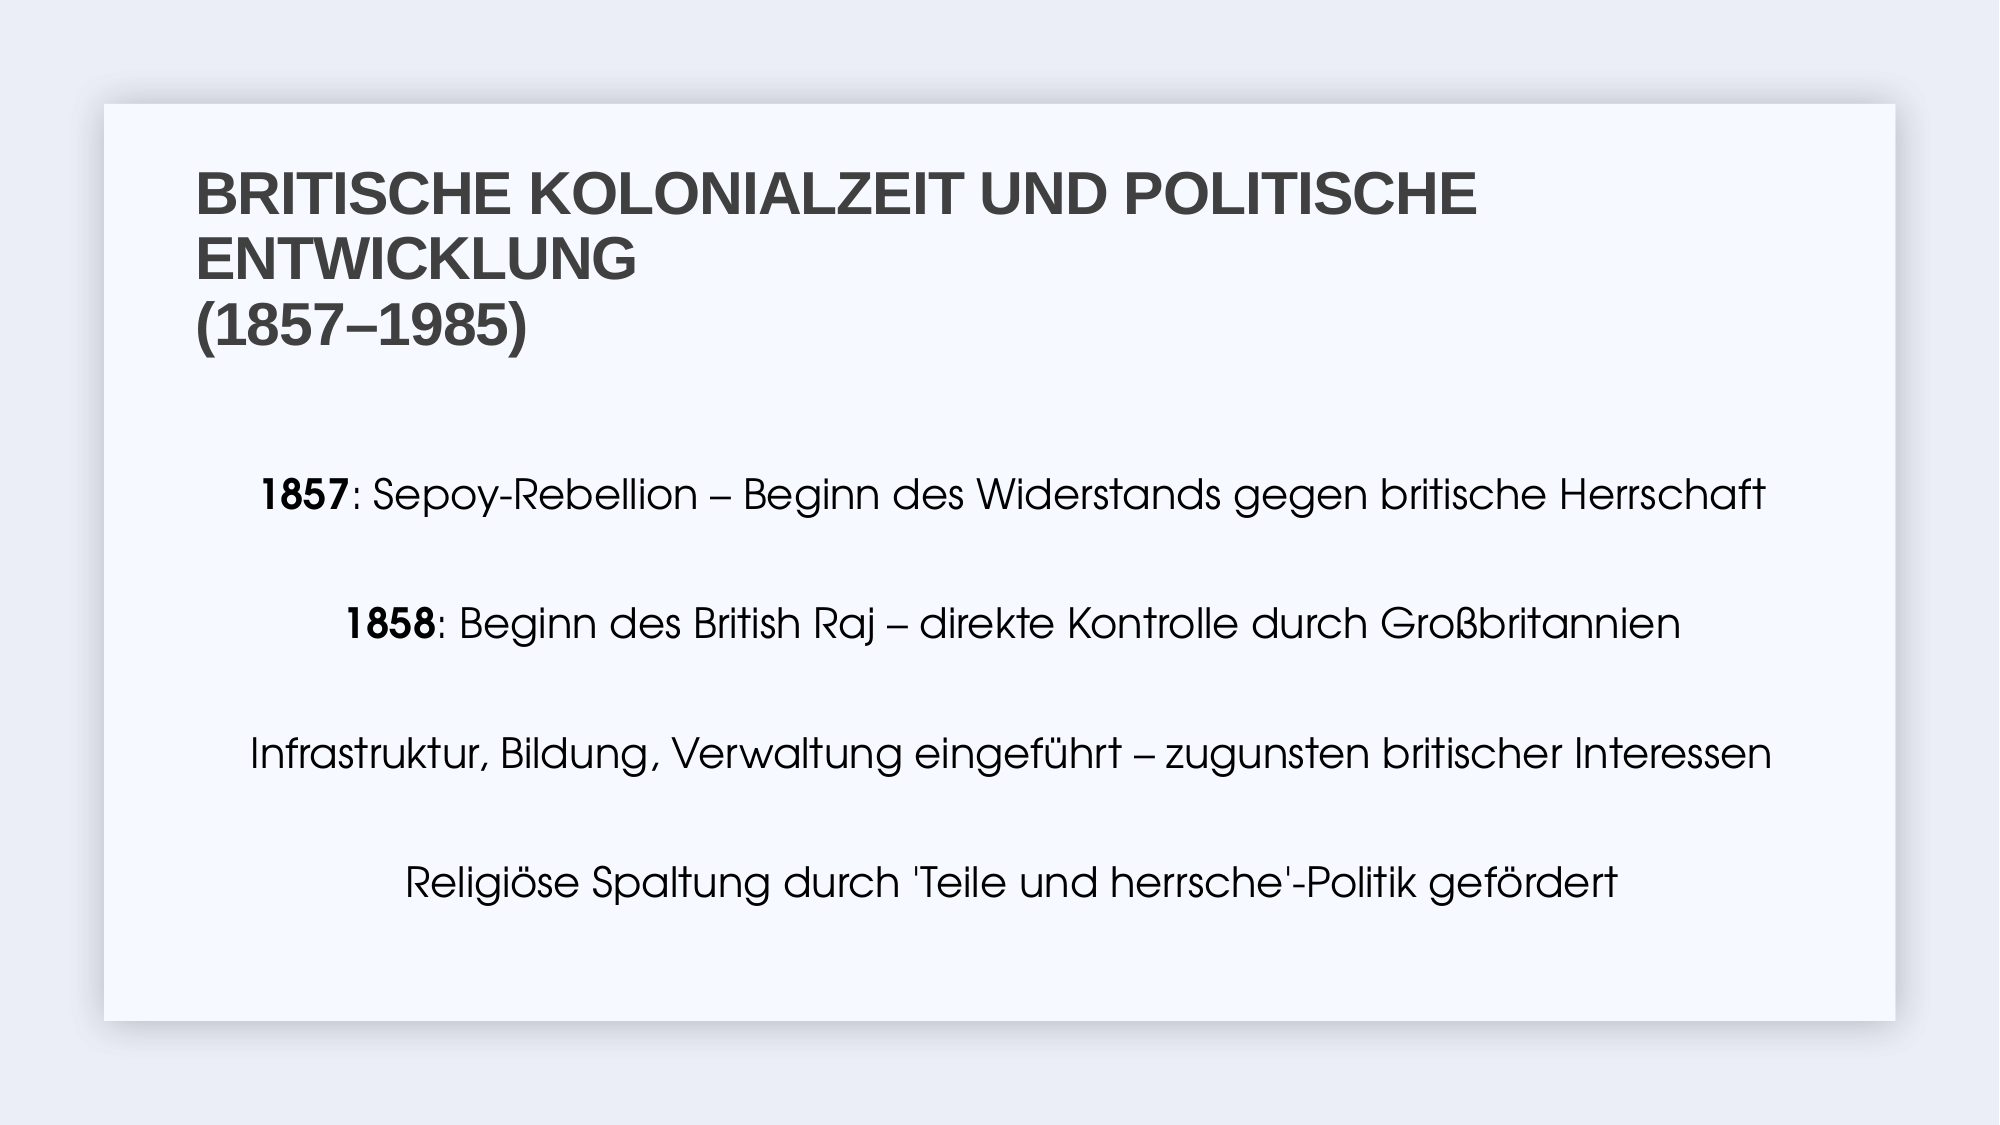

# Britische Kolonialzeit und politische Entwicklung (1857–1985)
1857: Sepoy-Rebellion – Beginn des Widerstands gegen britische Herrschaft
1858: Beginn des British Raj – direkte Kontrolle durch Großbritannien
Infrastruktur, Bildung, Verwaltung eingeführt – zugunsten britischer Interessen
Religiöse Spaltung durch 'Teile und herrsche'-Politik gefördert